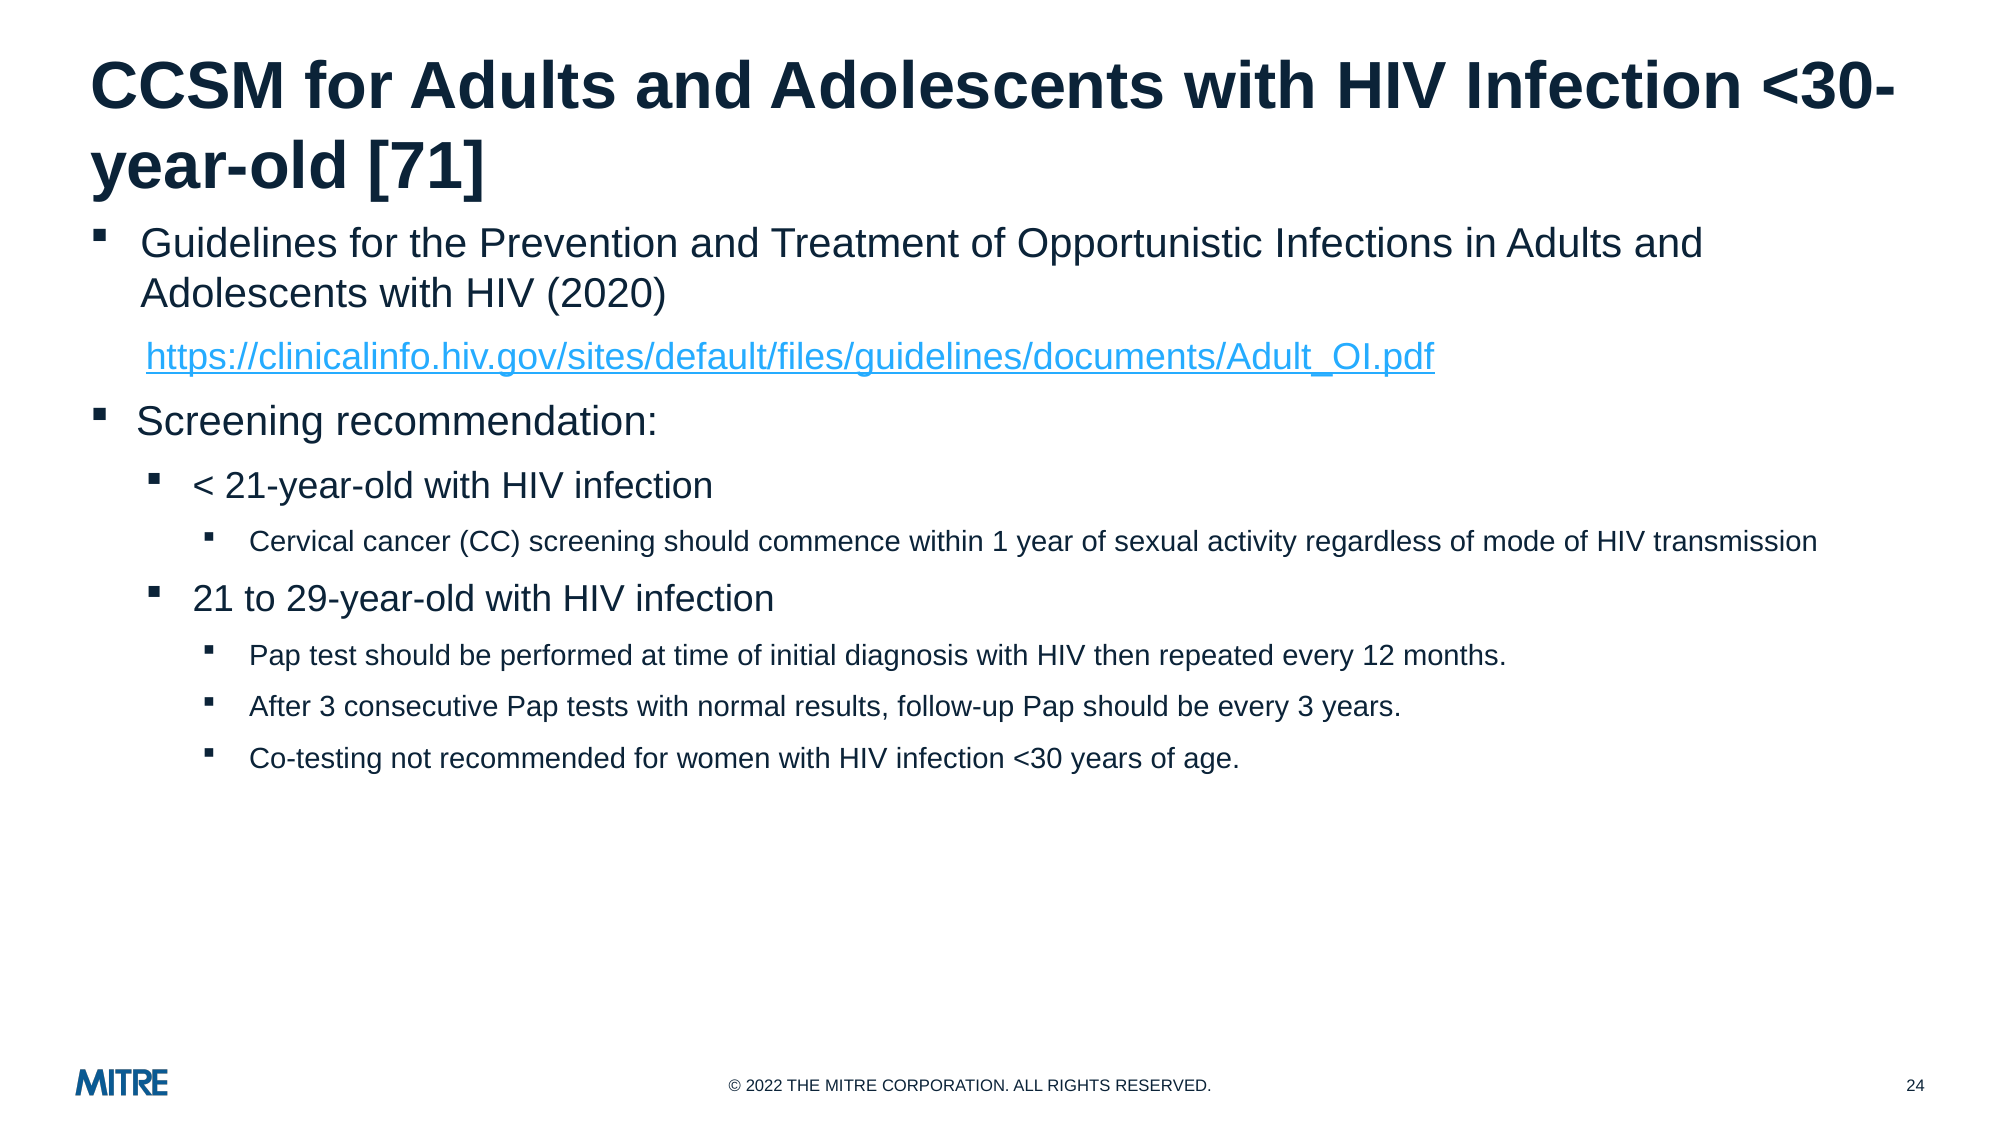

# CCSM for Adults and Adolescents with HIV Infection <30-year-old [71]
Guidelines for the Prevention and Treatment of Opportunistic Infections in Adults and Adolescents with HIV (2020)
https://clinicalinfo.hiv.gov/sites/default/files/guidelines/documents/Adult_OI.pdf
Screening recommendation:
< 21-year-old with HIV infection
Cervical cancer (CC) screening should commence within 1 year of sexual activity regardless of mode of HIV transmission
21 to 29-year-old with HIV infection
Pap test should be performed at time of initial diagnosis with HIV then repeated every 12 months.
After 3 consecutive Pap tests with normal results, follow-up Pap should be every 3 years.
Co-testing not recommended for women with HIV infection <30 years of age.

24